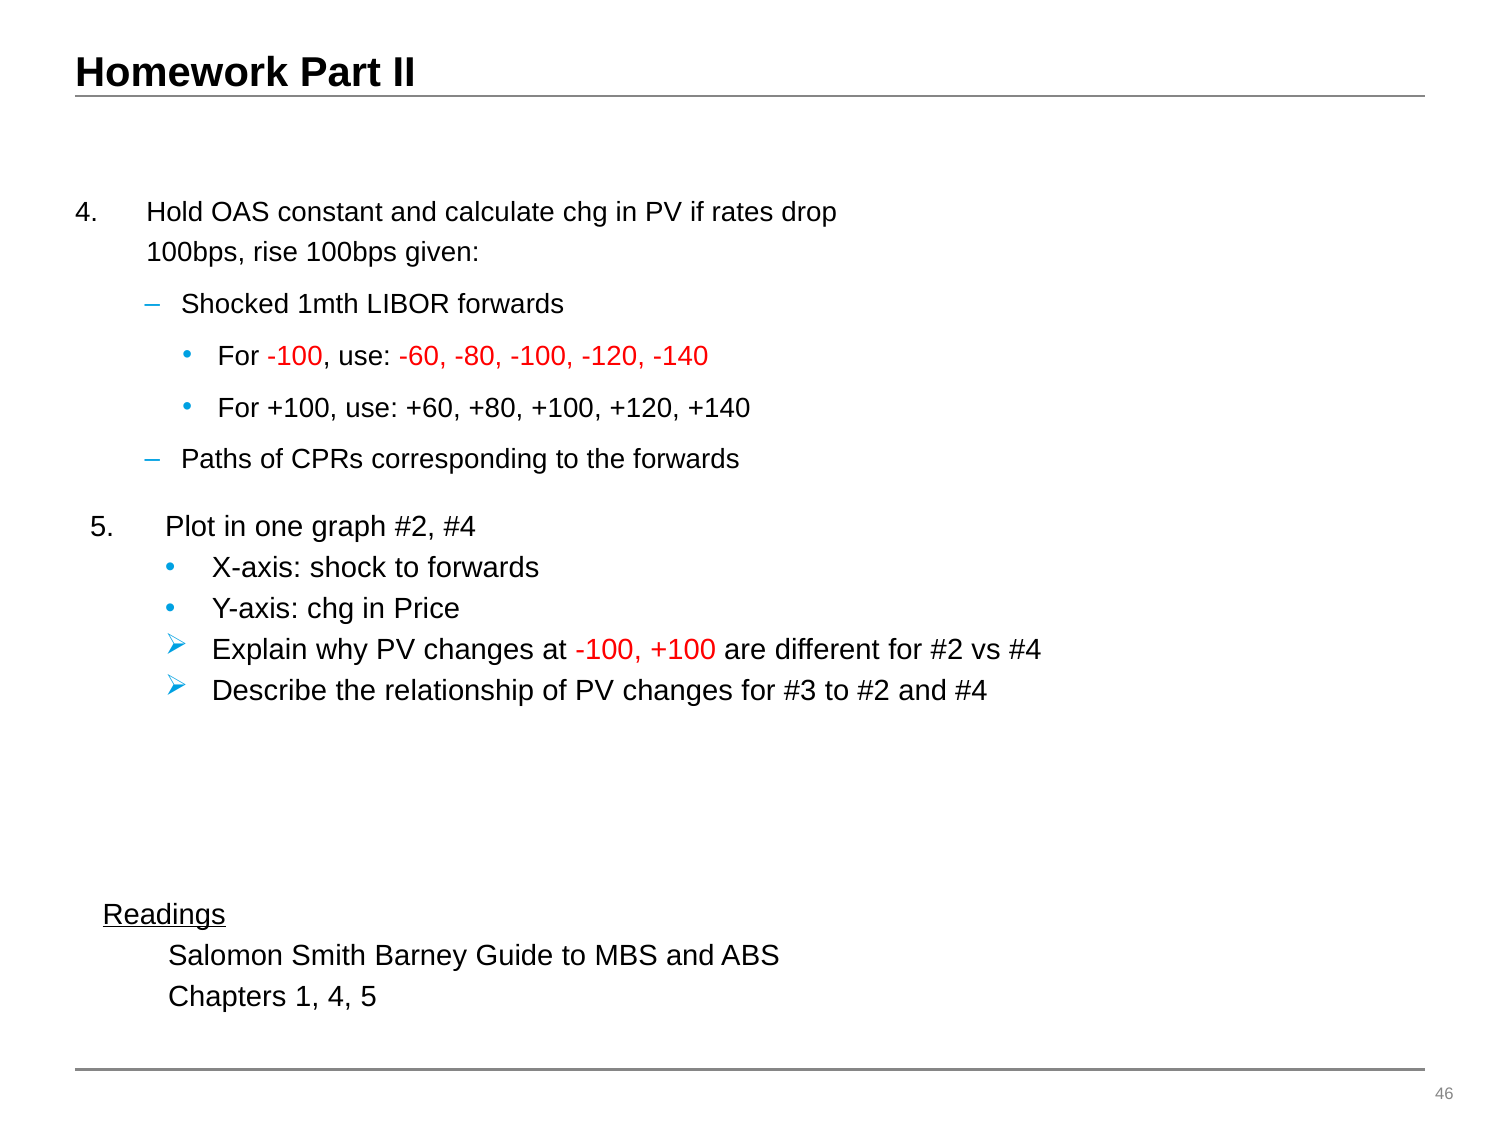

# Homework Part II
4.	Hold OAS constant and calculate chg in PV if rates drop 100bps, rise 100bps given:
Shocked 1mth LIBOR forwards
For -100, use: -60, -80, -100, -120, -140
For +100, use: +60, +80, +100, +120, +140
Paths of CPRs corresponding to the forwards
Plot in one graph #2, #4
X-axis: shock to forwards
Y-axis: chg in Price
Explain why PV changes at -100, +100 are different for #2 vs #4
Describe the relationship of PV changes for #3 to #2 and #4

Readings
Salomon Smith Barney Guide to MBS and ABS
Chapters 1, 4, 5